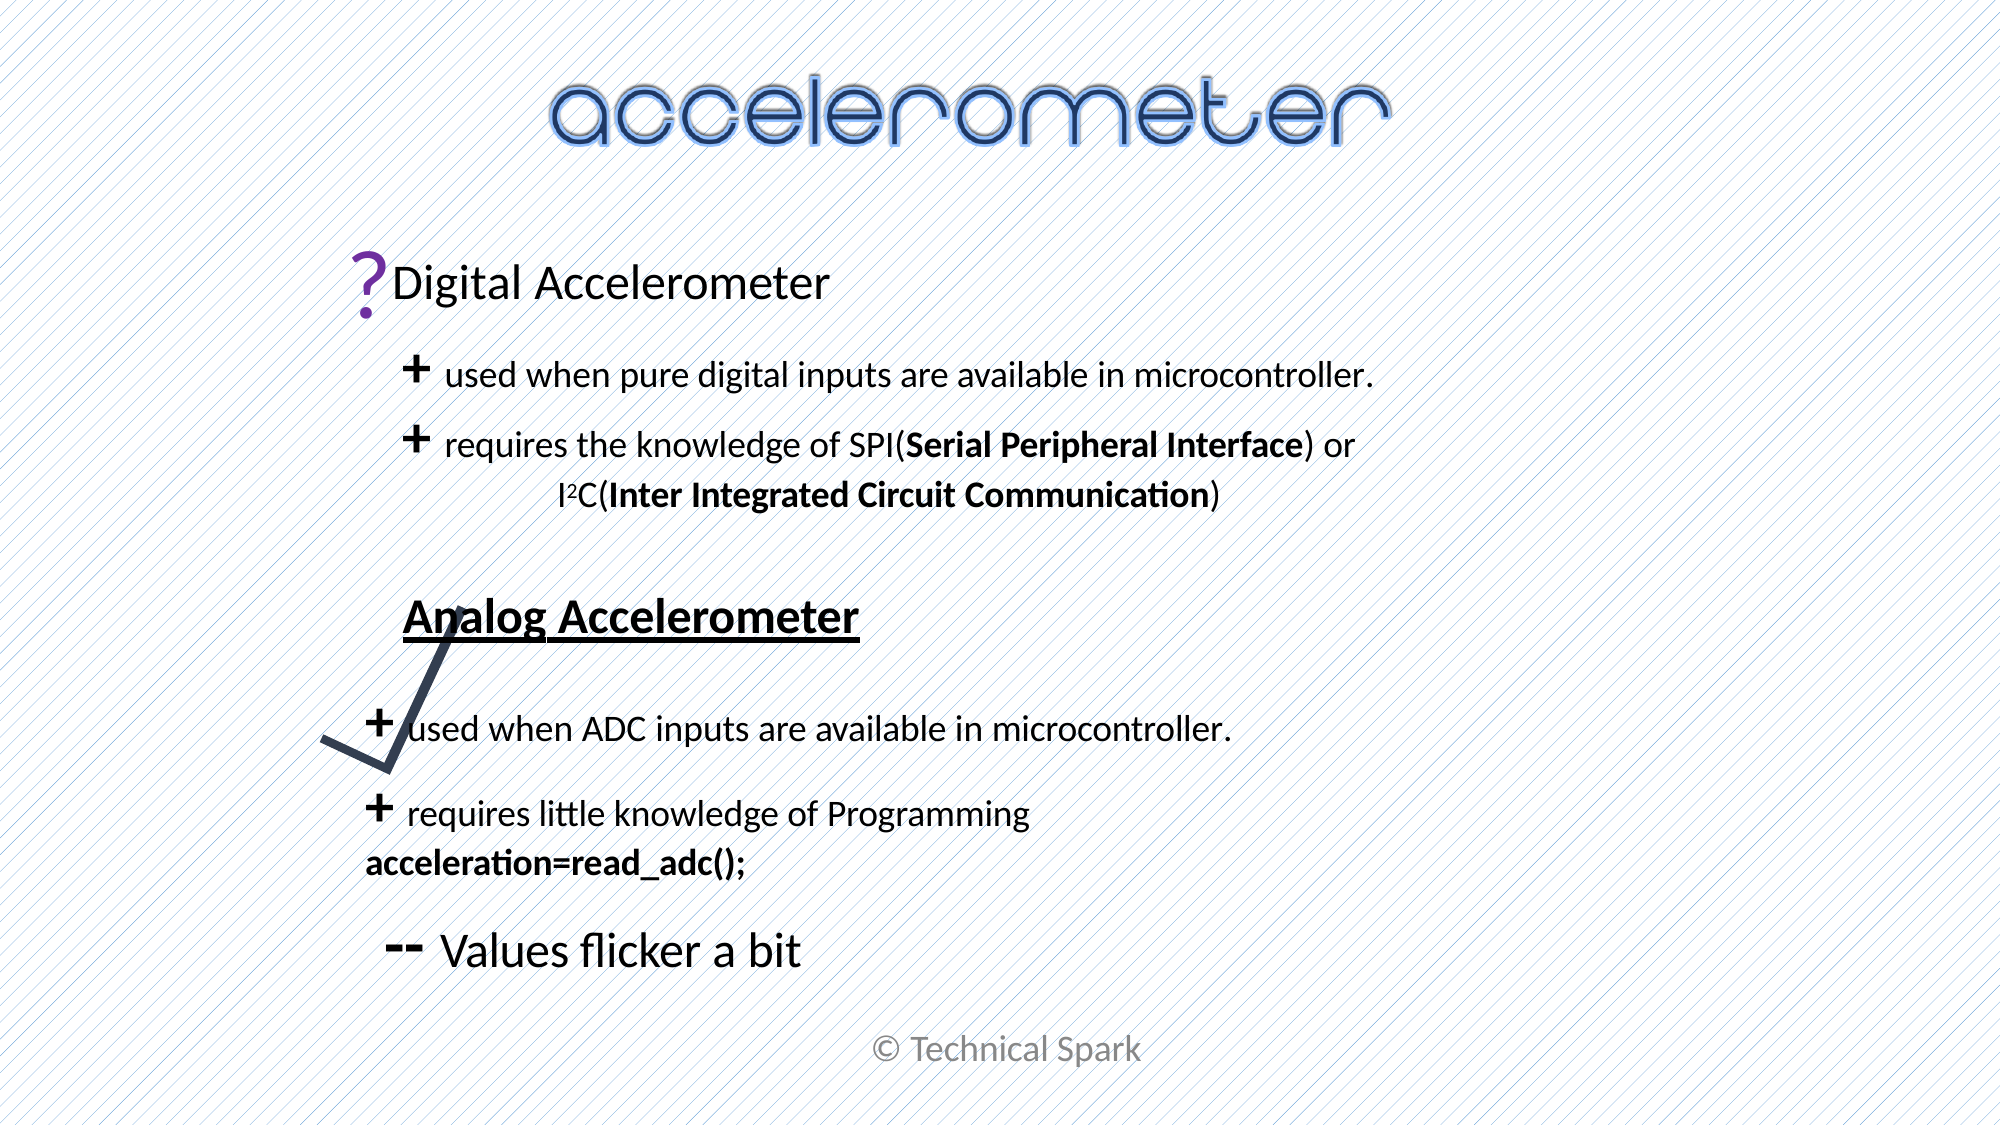

# ?Digital Accelerometer
+ used when pure digital inputs are available in microcontroller.
+ requires the knowledge of SPI(Serial Peripheral Interface) or
I2C(Inter Integrated Circuit Communication)

Analog Accelerometer
+ used when ADC inputs are available in microcontroller.
+ requires little knowledge of Programming acceleration=read_adc();
-- Values flicker a bit

© Technical Spark